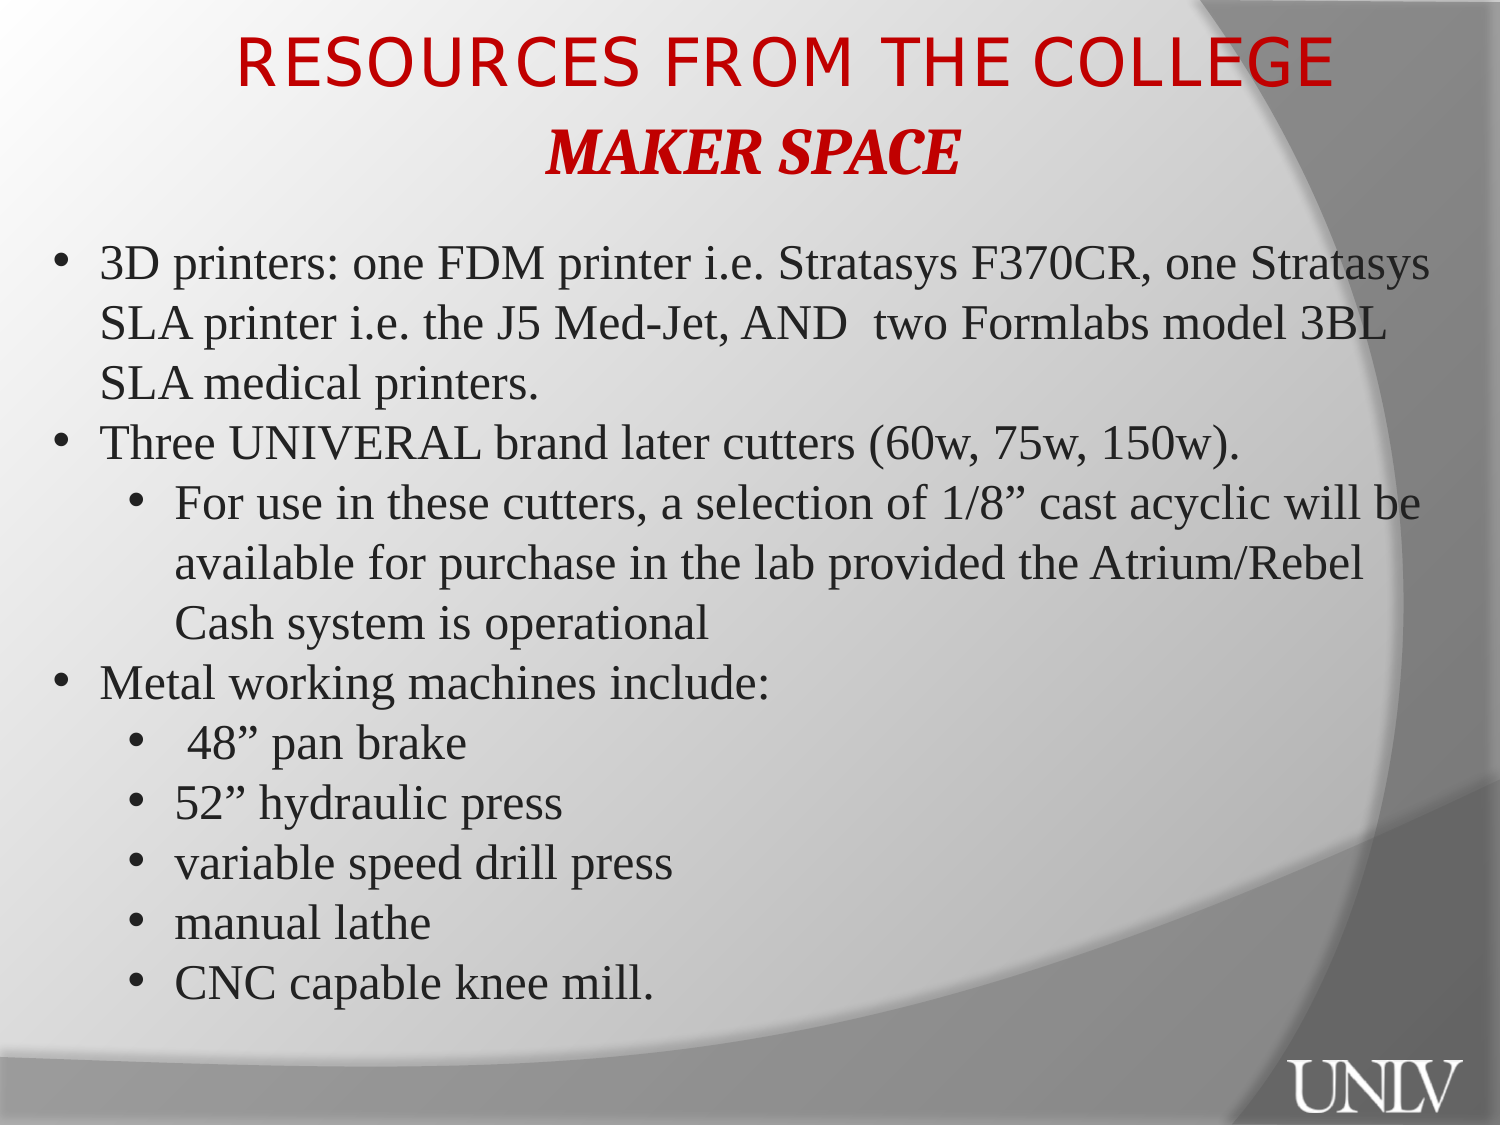

RESOURCES FROM THE COLLEGE
MAKER SPACE

3D printers: one FDM printer i.e. Stratasys F370CR, one Stratasys SLA printer i.e. the J5 Med-Jet, AND  two Formlabs model 3BL SLA medical printers.
Three UNIVERAL brand later cutters (60w, 75w, 150w).
For use in these cutters, a selection of 1/8” cast acyclic will be available for purchase in the lab provided the Atrium/Rebel Cash system is operational
Metal working machines include:
 48” pan brake
52” hydraulic press
variable speed drill press
manual lathe
CNC capable knee mill.